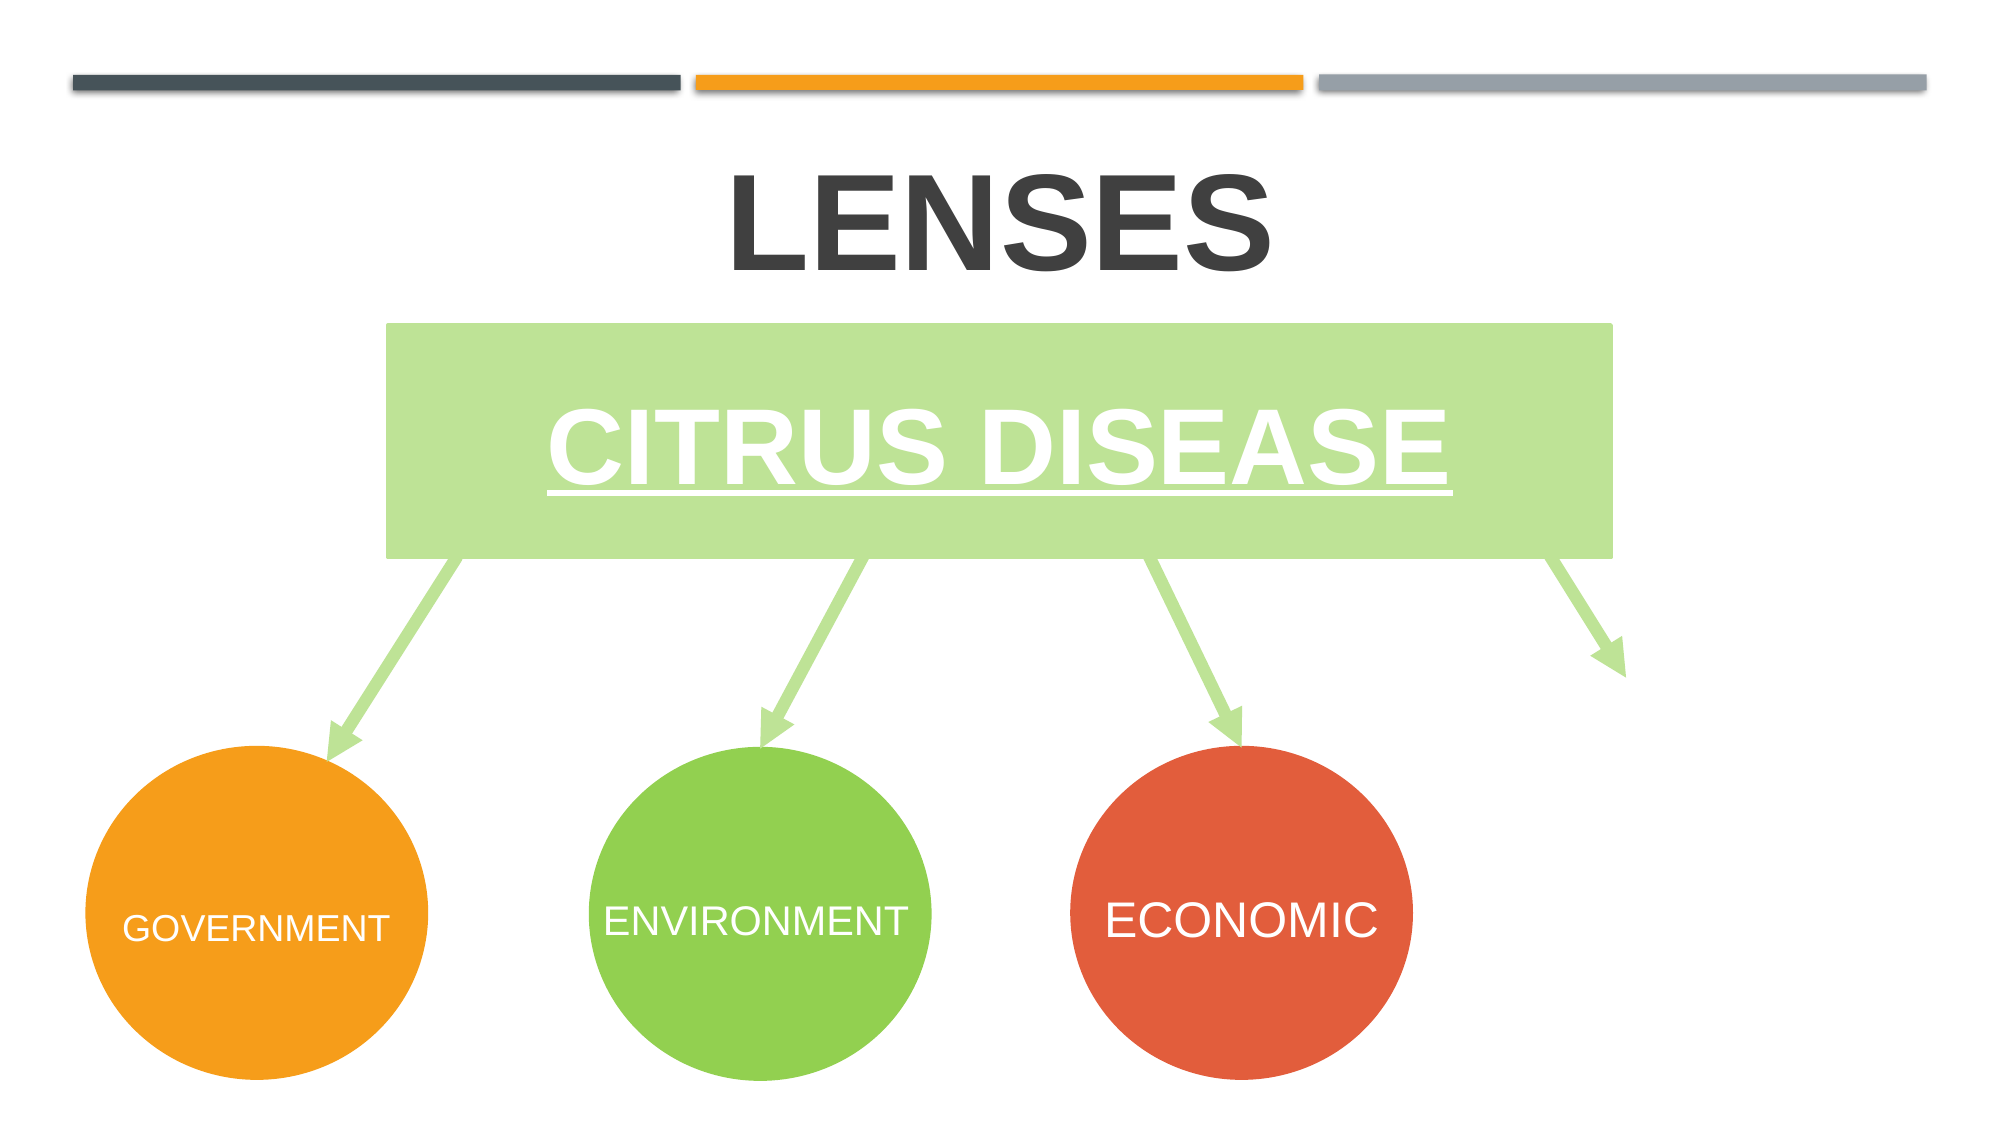

# Lenses

CITRUS DISEASE

Scientist

Government

Economic

Environment